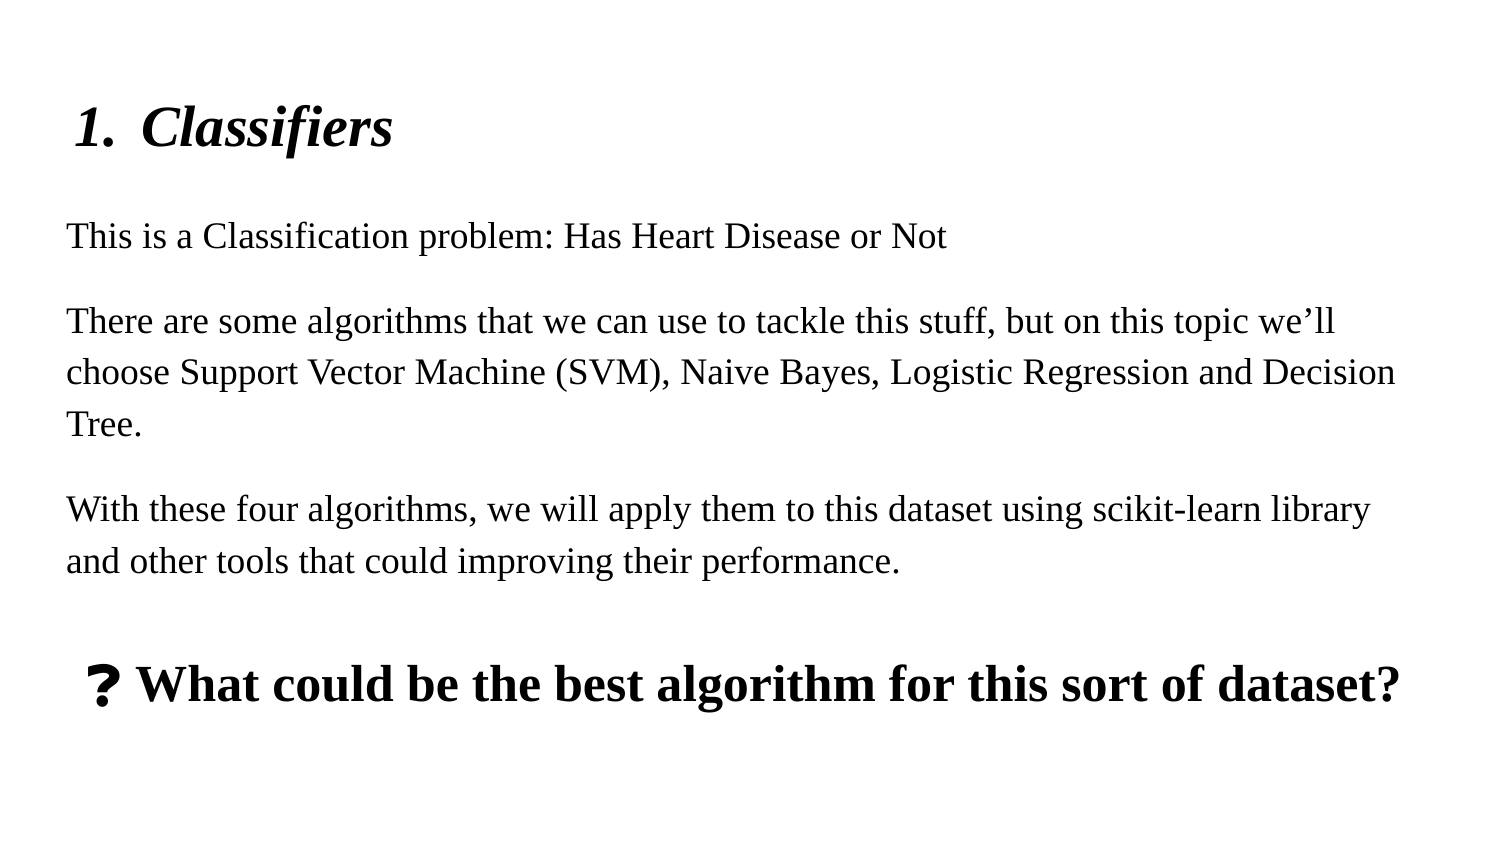

# Classifiers
This is a Classification problem: Has Heart Disease or Not
There are some algorithms that we can use to tackle this stuff, but on this topic we’ll choose Support Vector Machine (SVM), Naive Bayes, Logistic Regression and Decision Tree.
With these four algorithms, we will apply them to this dataset using scikit-learn library and other tools that could improving their performance.

❓ What could be the best algorithm for this sort of dataset?